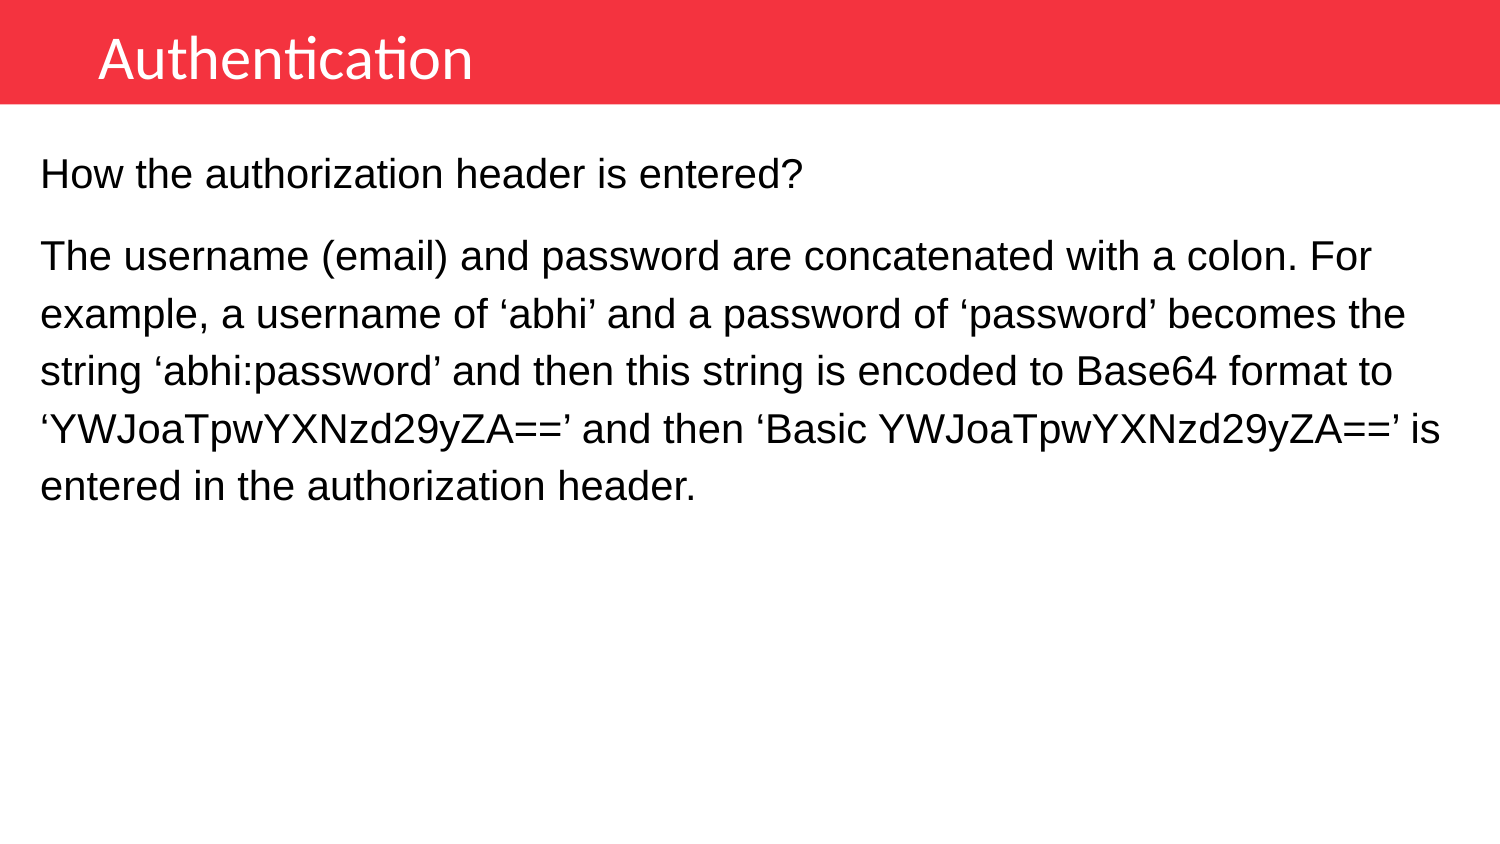

Authentication

How the authorization header is entered?
The username (email) and password are concatenated with a colon. For example, a username of ‘abhi’ and a password of ‘password’ becomes the string ‘abhi:password’ and then this string is encoded to Base64 format to ‘YWJoaTpwYXNzd29yZA==’ and then ‘Basic YWJoaTpwYXNzd29yZA==’ is entered in the authorization header.